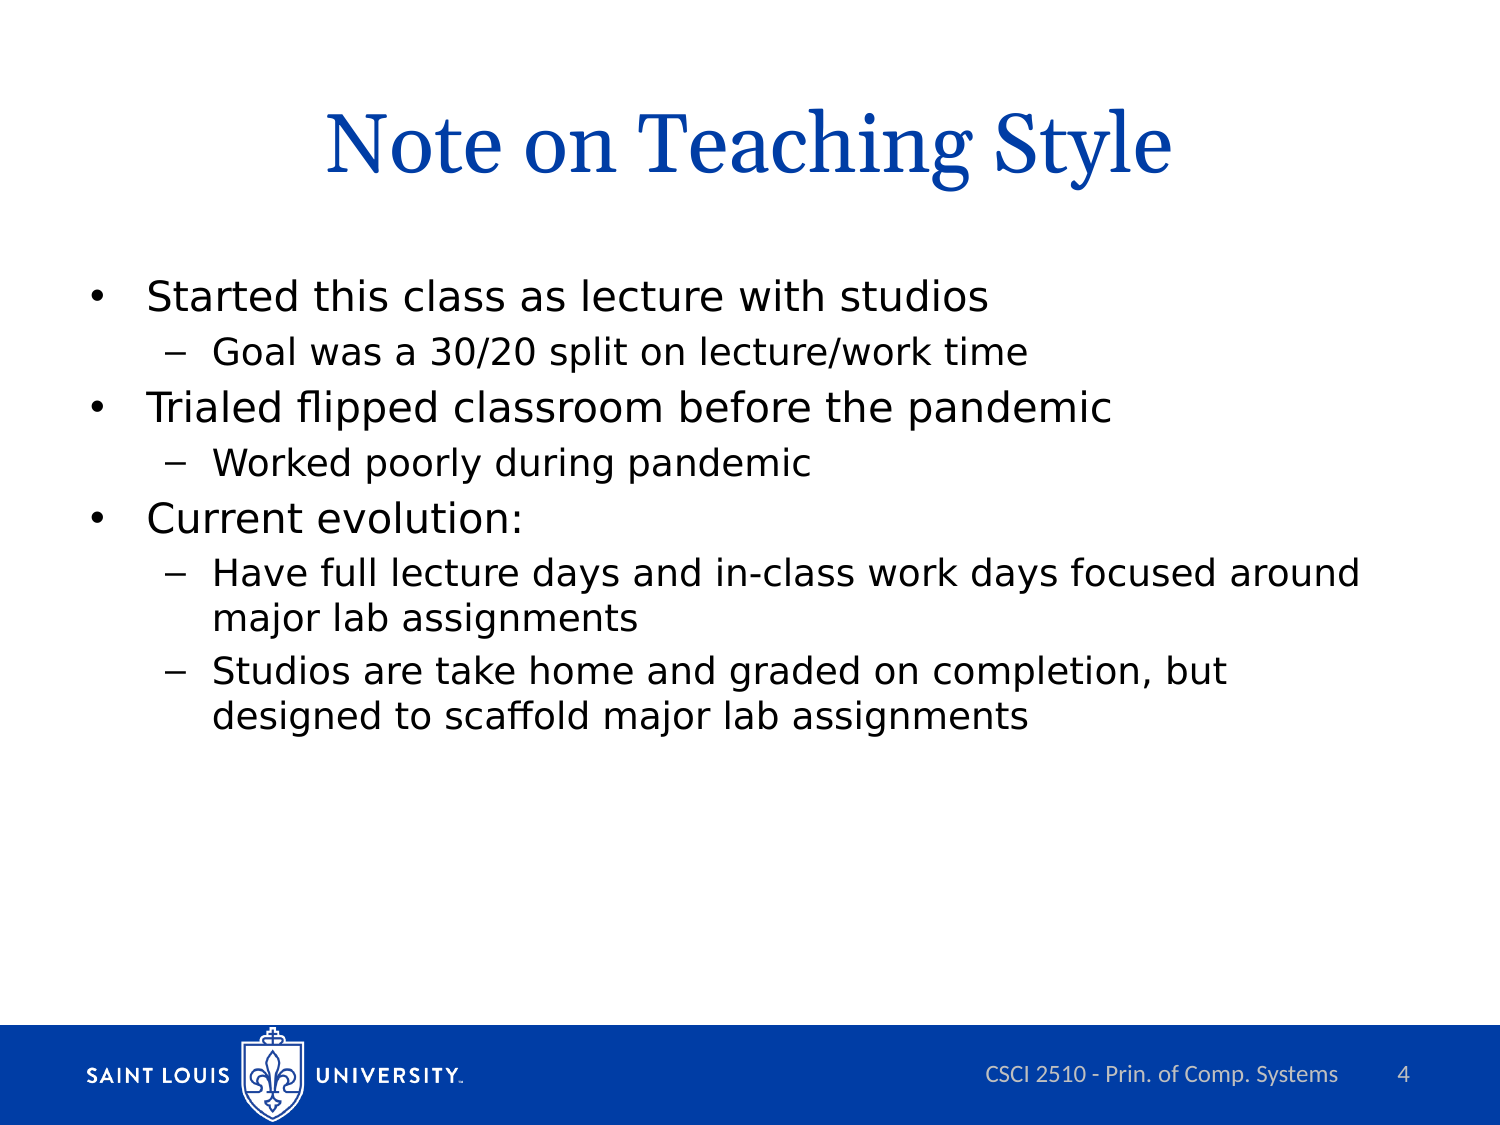

# Note on Teaching Style
Started this class as lecture with studios
Goal was a 30/20 split on lecture/work time
Trialed flipped classroom before the pandemic
Worked poorly during pandemic
Current evolution:
Have full lecture days and in-class work days focused around major lab assignments
Studios are take home and graded on completion, but designed to scaffold major lab assignments
CSCI 2510 - Prin. of Comp. Systems
4